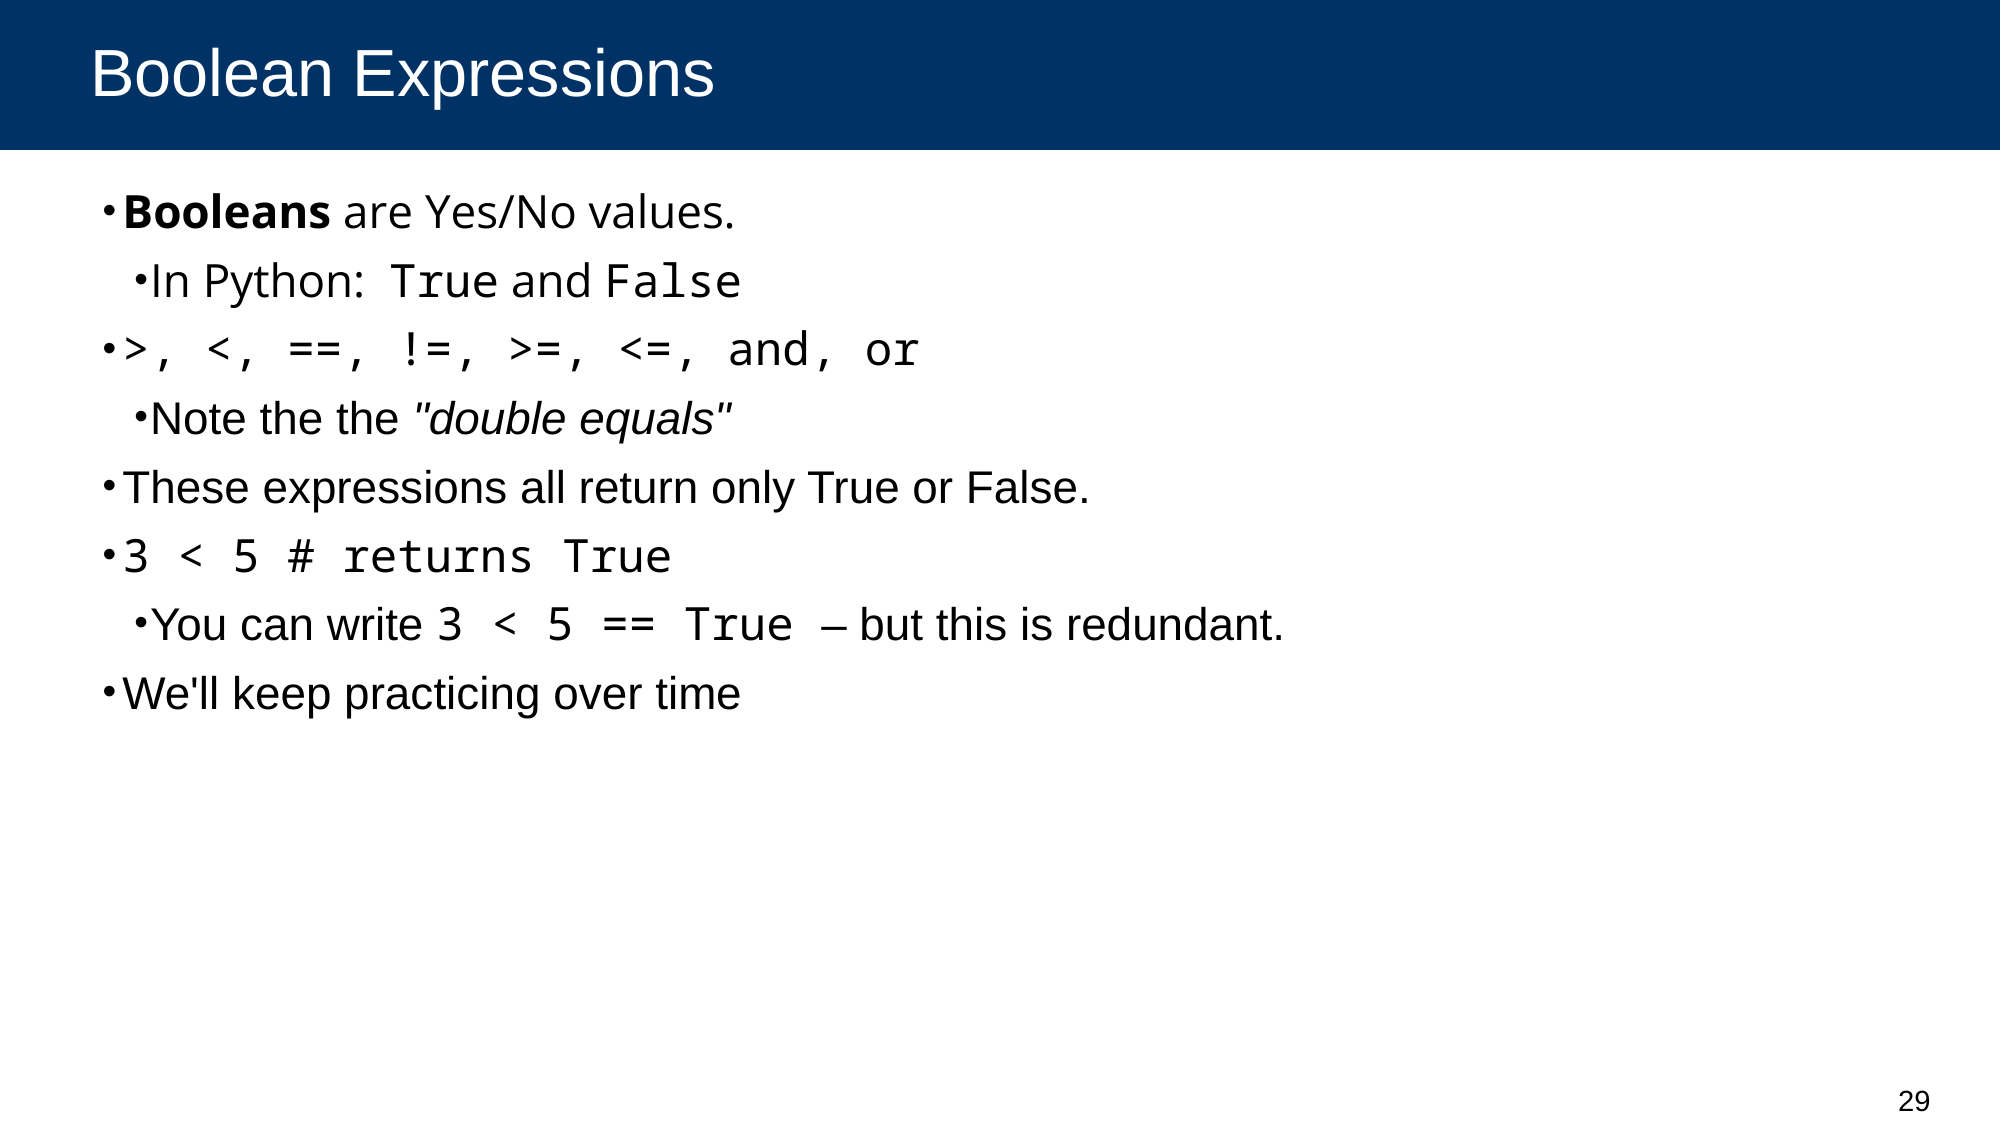

# Boolean Expressions
Booleans are Yes/No values.
In Python:  True and False
>, <, ==, !=, >=, <=, and, or
Note the the "double equals"
These expressions all return only True or False.
3 < 5 # returns True
You can write 3 < 5 == True – but this is redundant.
We'll keep practicing over time
29